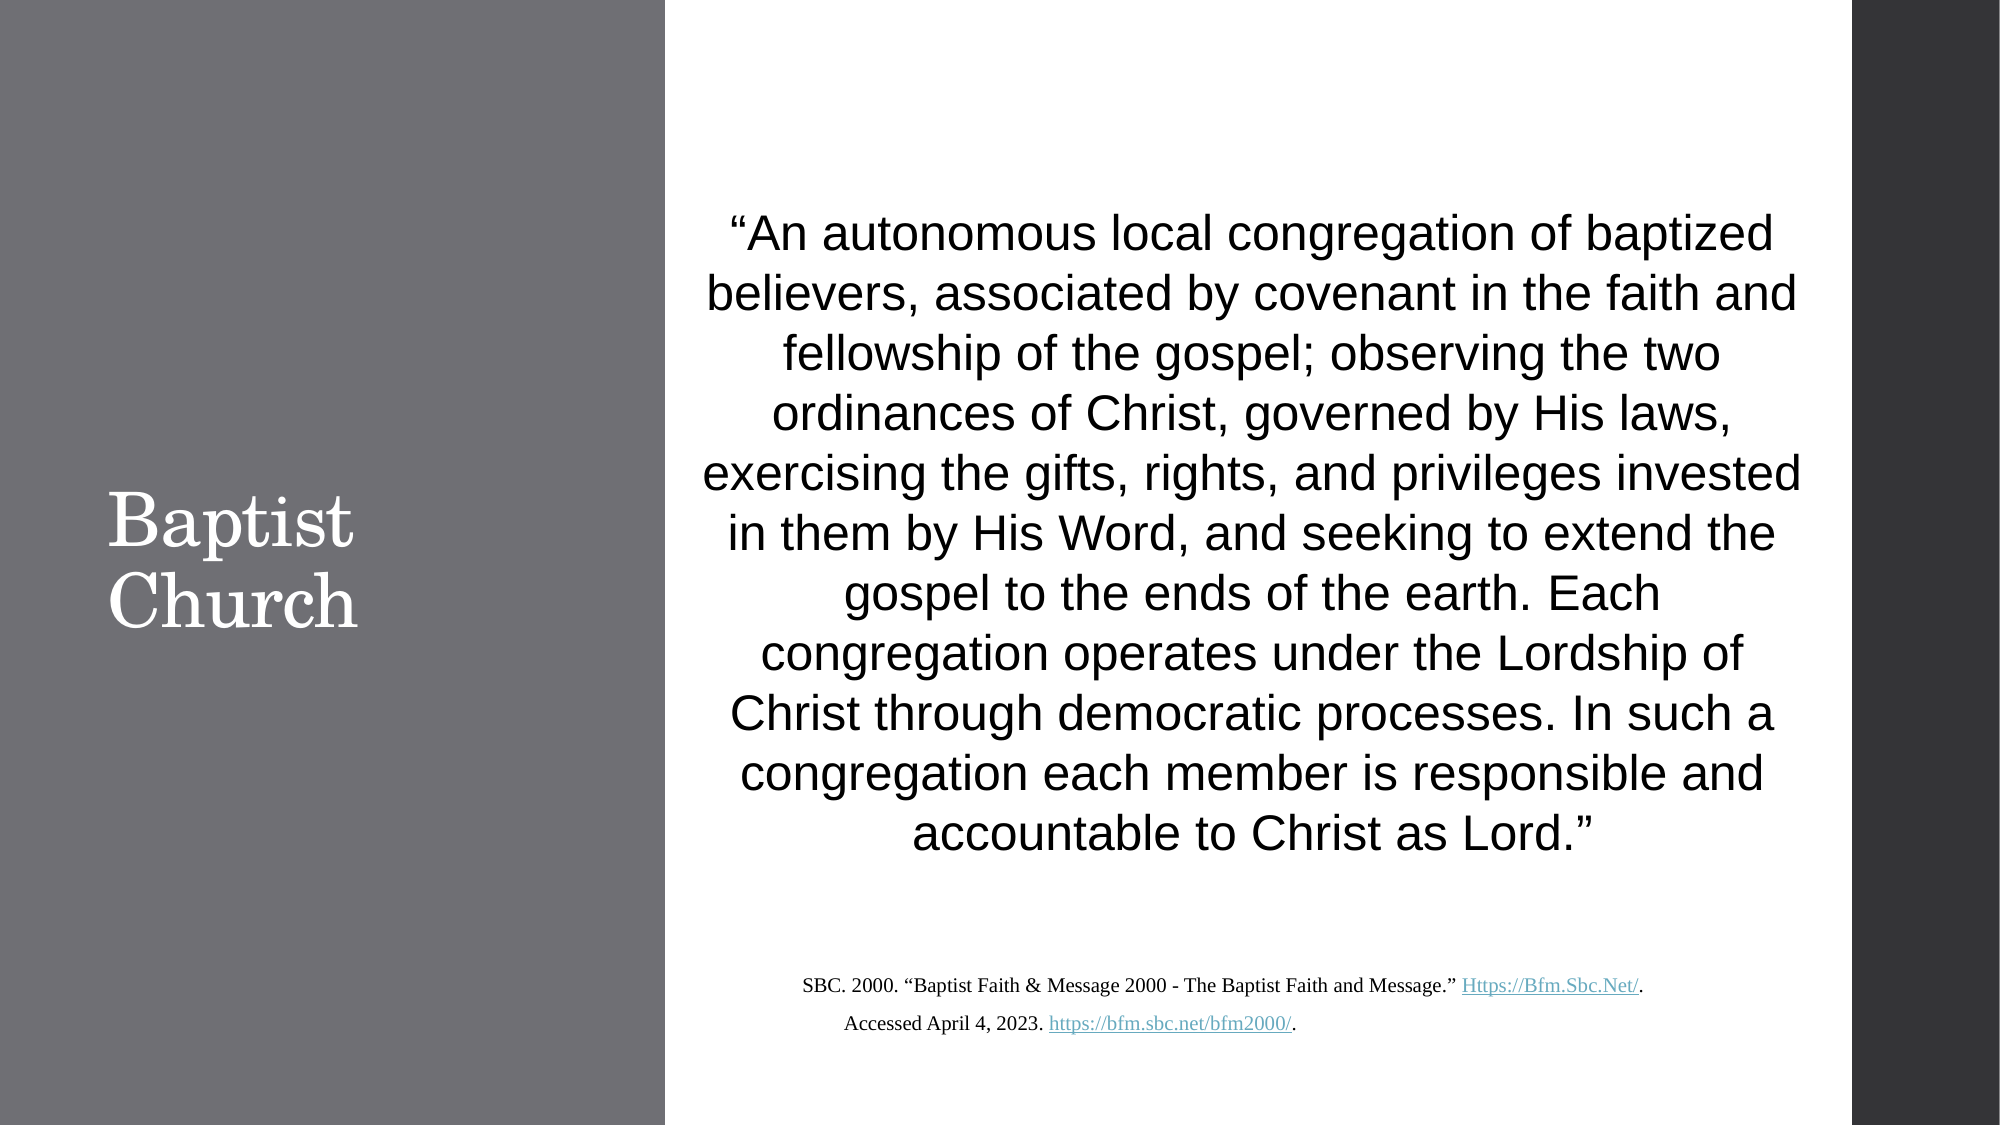

# Baptist Church
“An autonomous local congregation of baptized believers, associated by covenant in the faith and fellowship of the gospel; observing the two ordinances of Christ, governed by His laws, exercising the gifts, rights, and privileges invested in them by His Word, and seeking to extend the gospel to the ends of the earth. Each congregation operates under the Lordship of Christ through democratic processes. In such a congregation each member is responsible and accountable to Christ as Lord.”
SBC. 2000. “Baptist Faith & Message 2000 - The Baptist Faith and Message.” Https://Bfm.Sbc.Net/.
  Accessed April 4, 2023. https://bfm.sbc.net/bfm2000/.